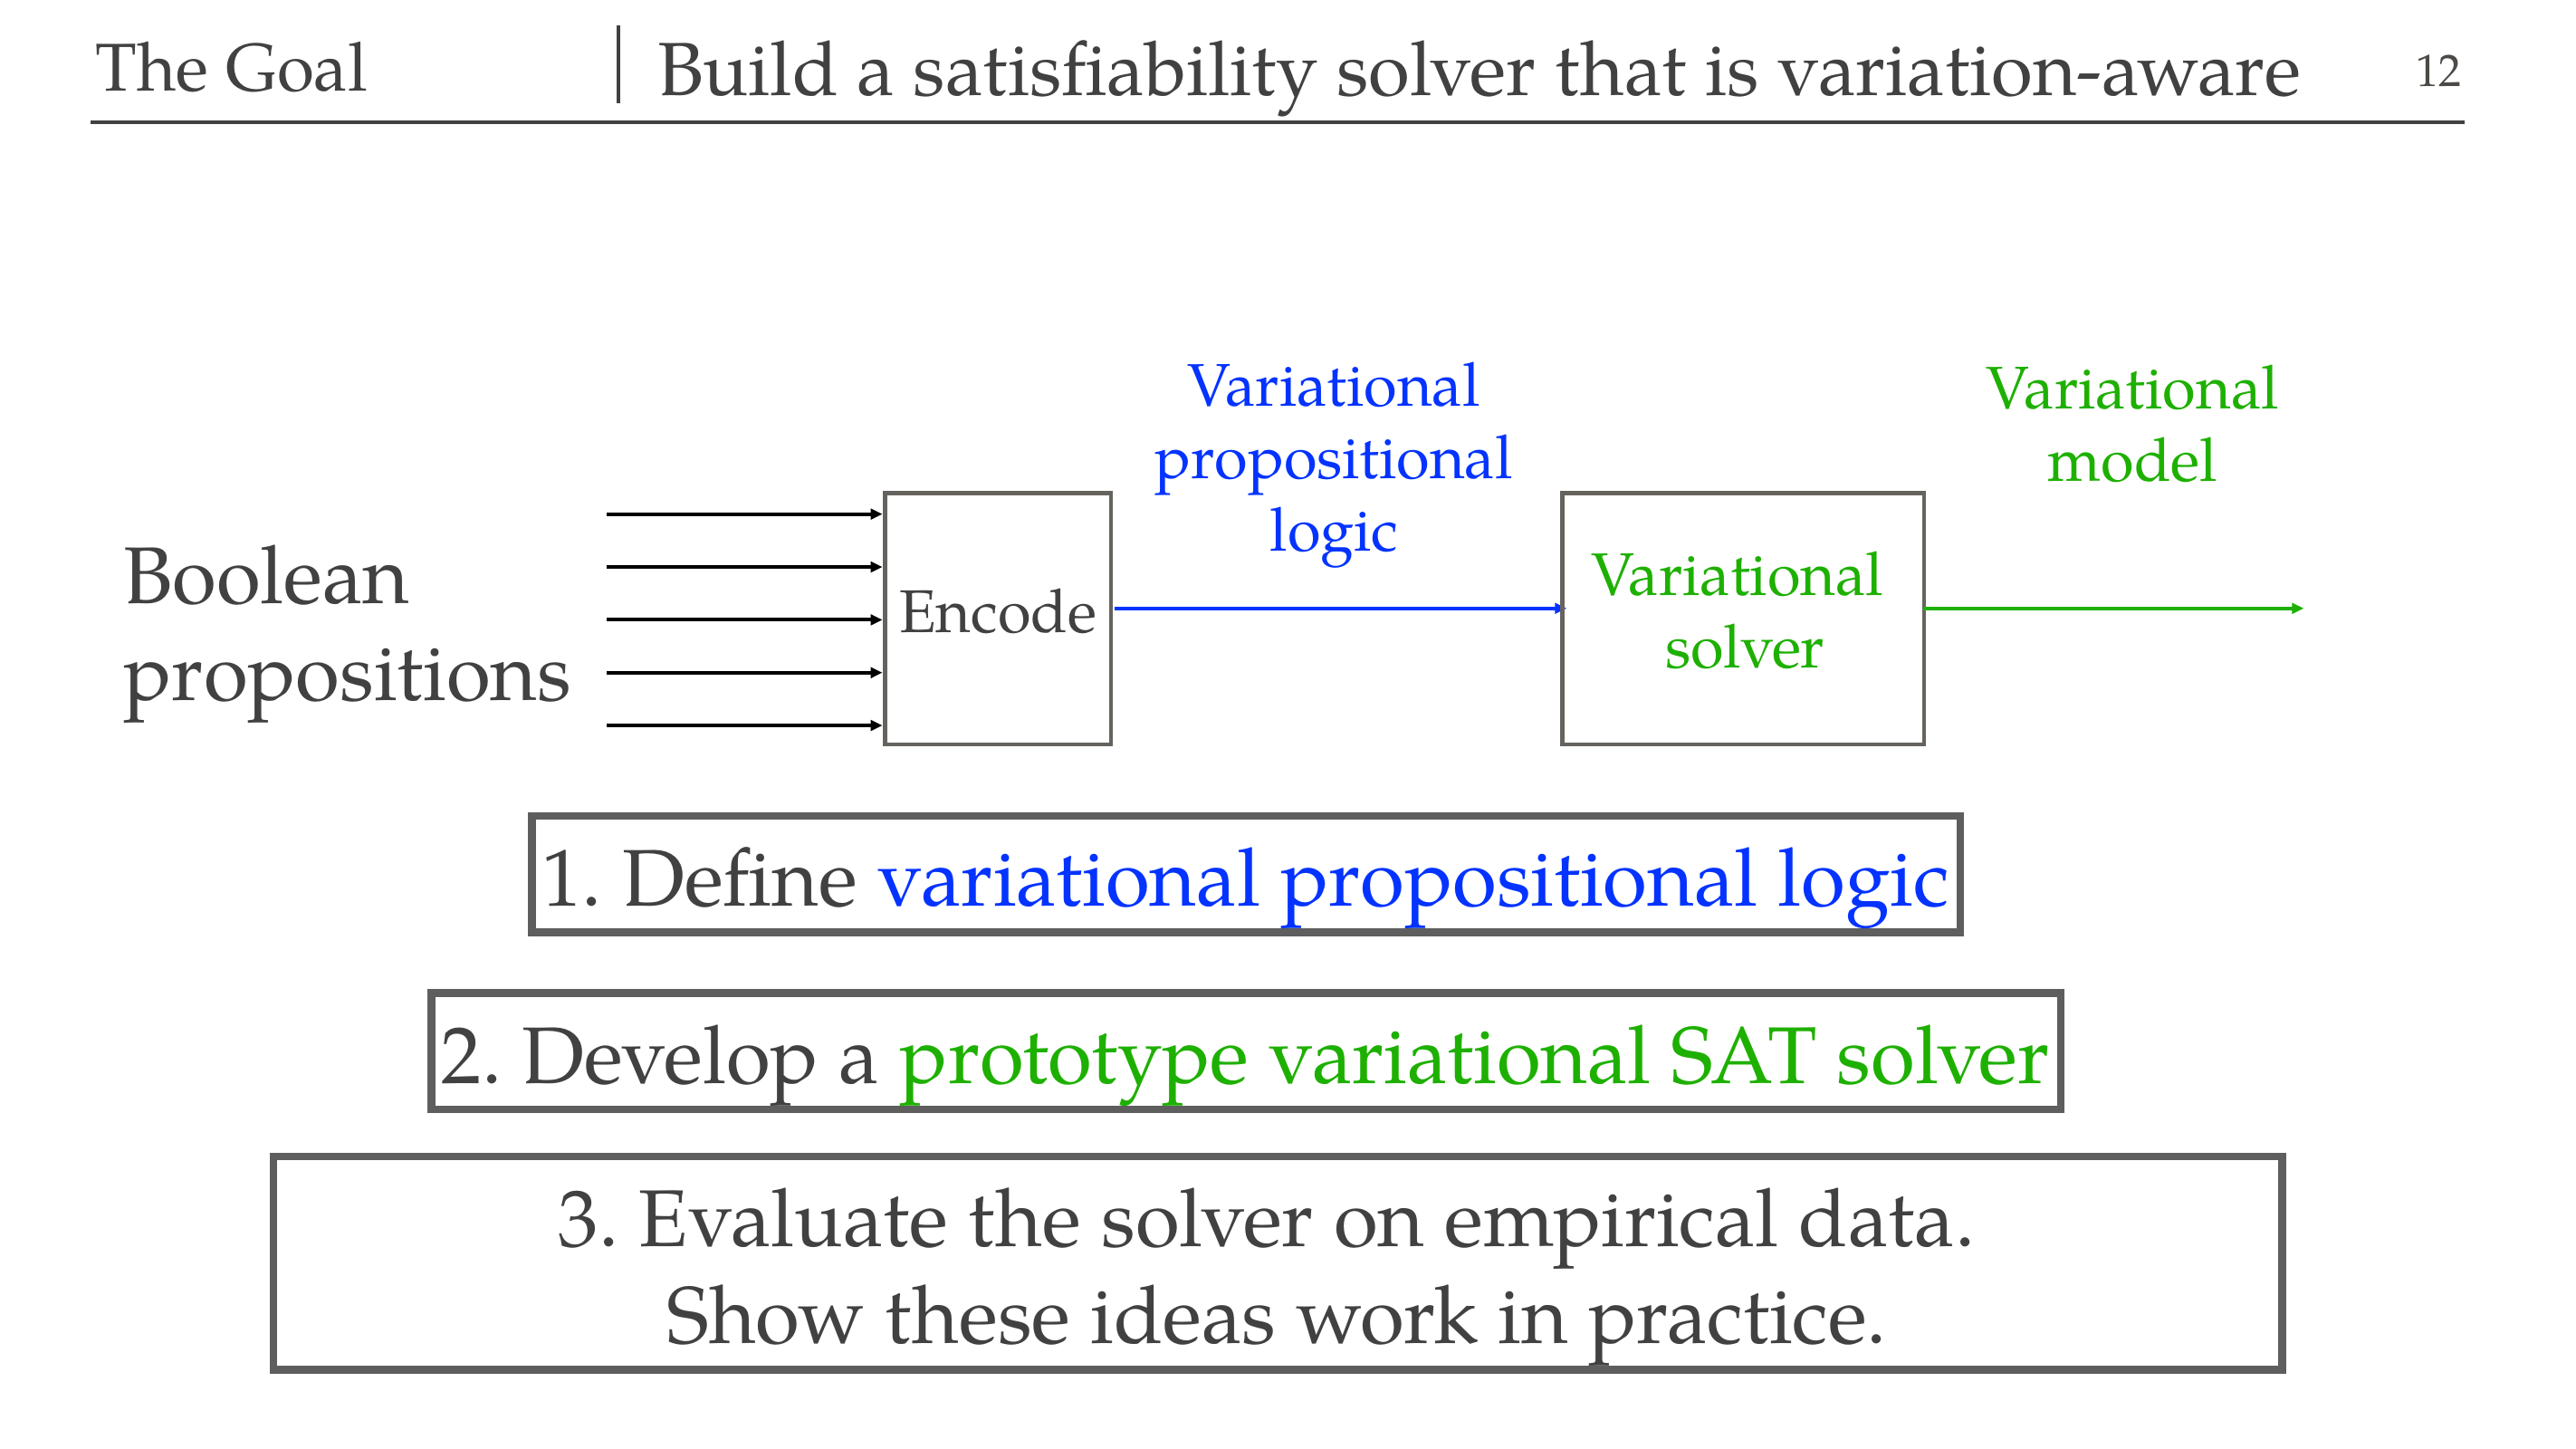

12
Build a satisfiability solver that is variation-aware
# The Goal
12
Variational propositional logic
Variational model

Variational
solver
Boolean propositions

Encode

1. Define variational propositional logic
2. Develop a prototype variational SAT solver
3. Evaluate the solver on empirical data.
Show these ideas work in practice.